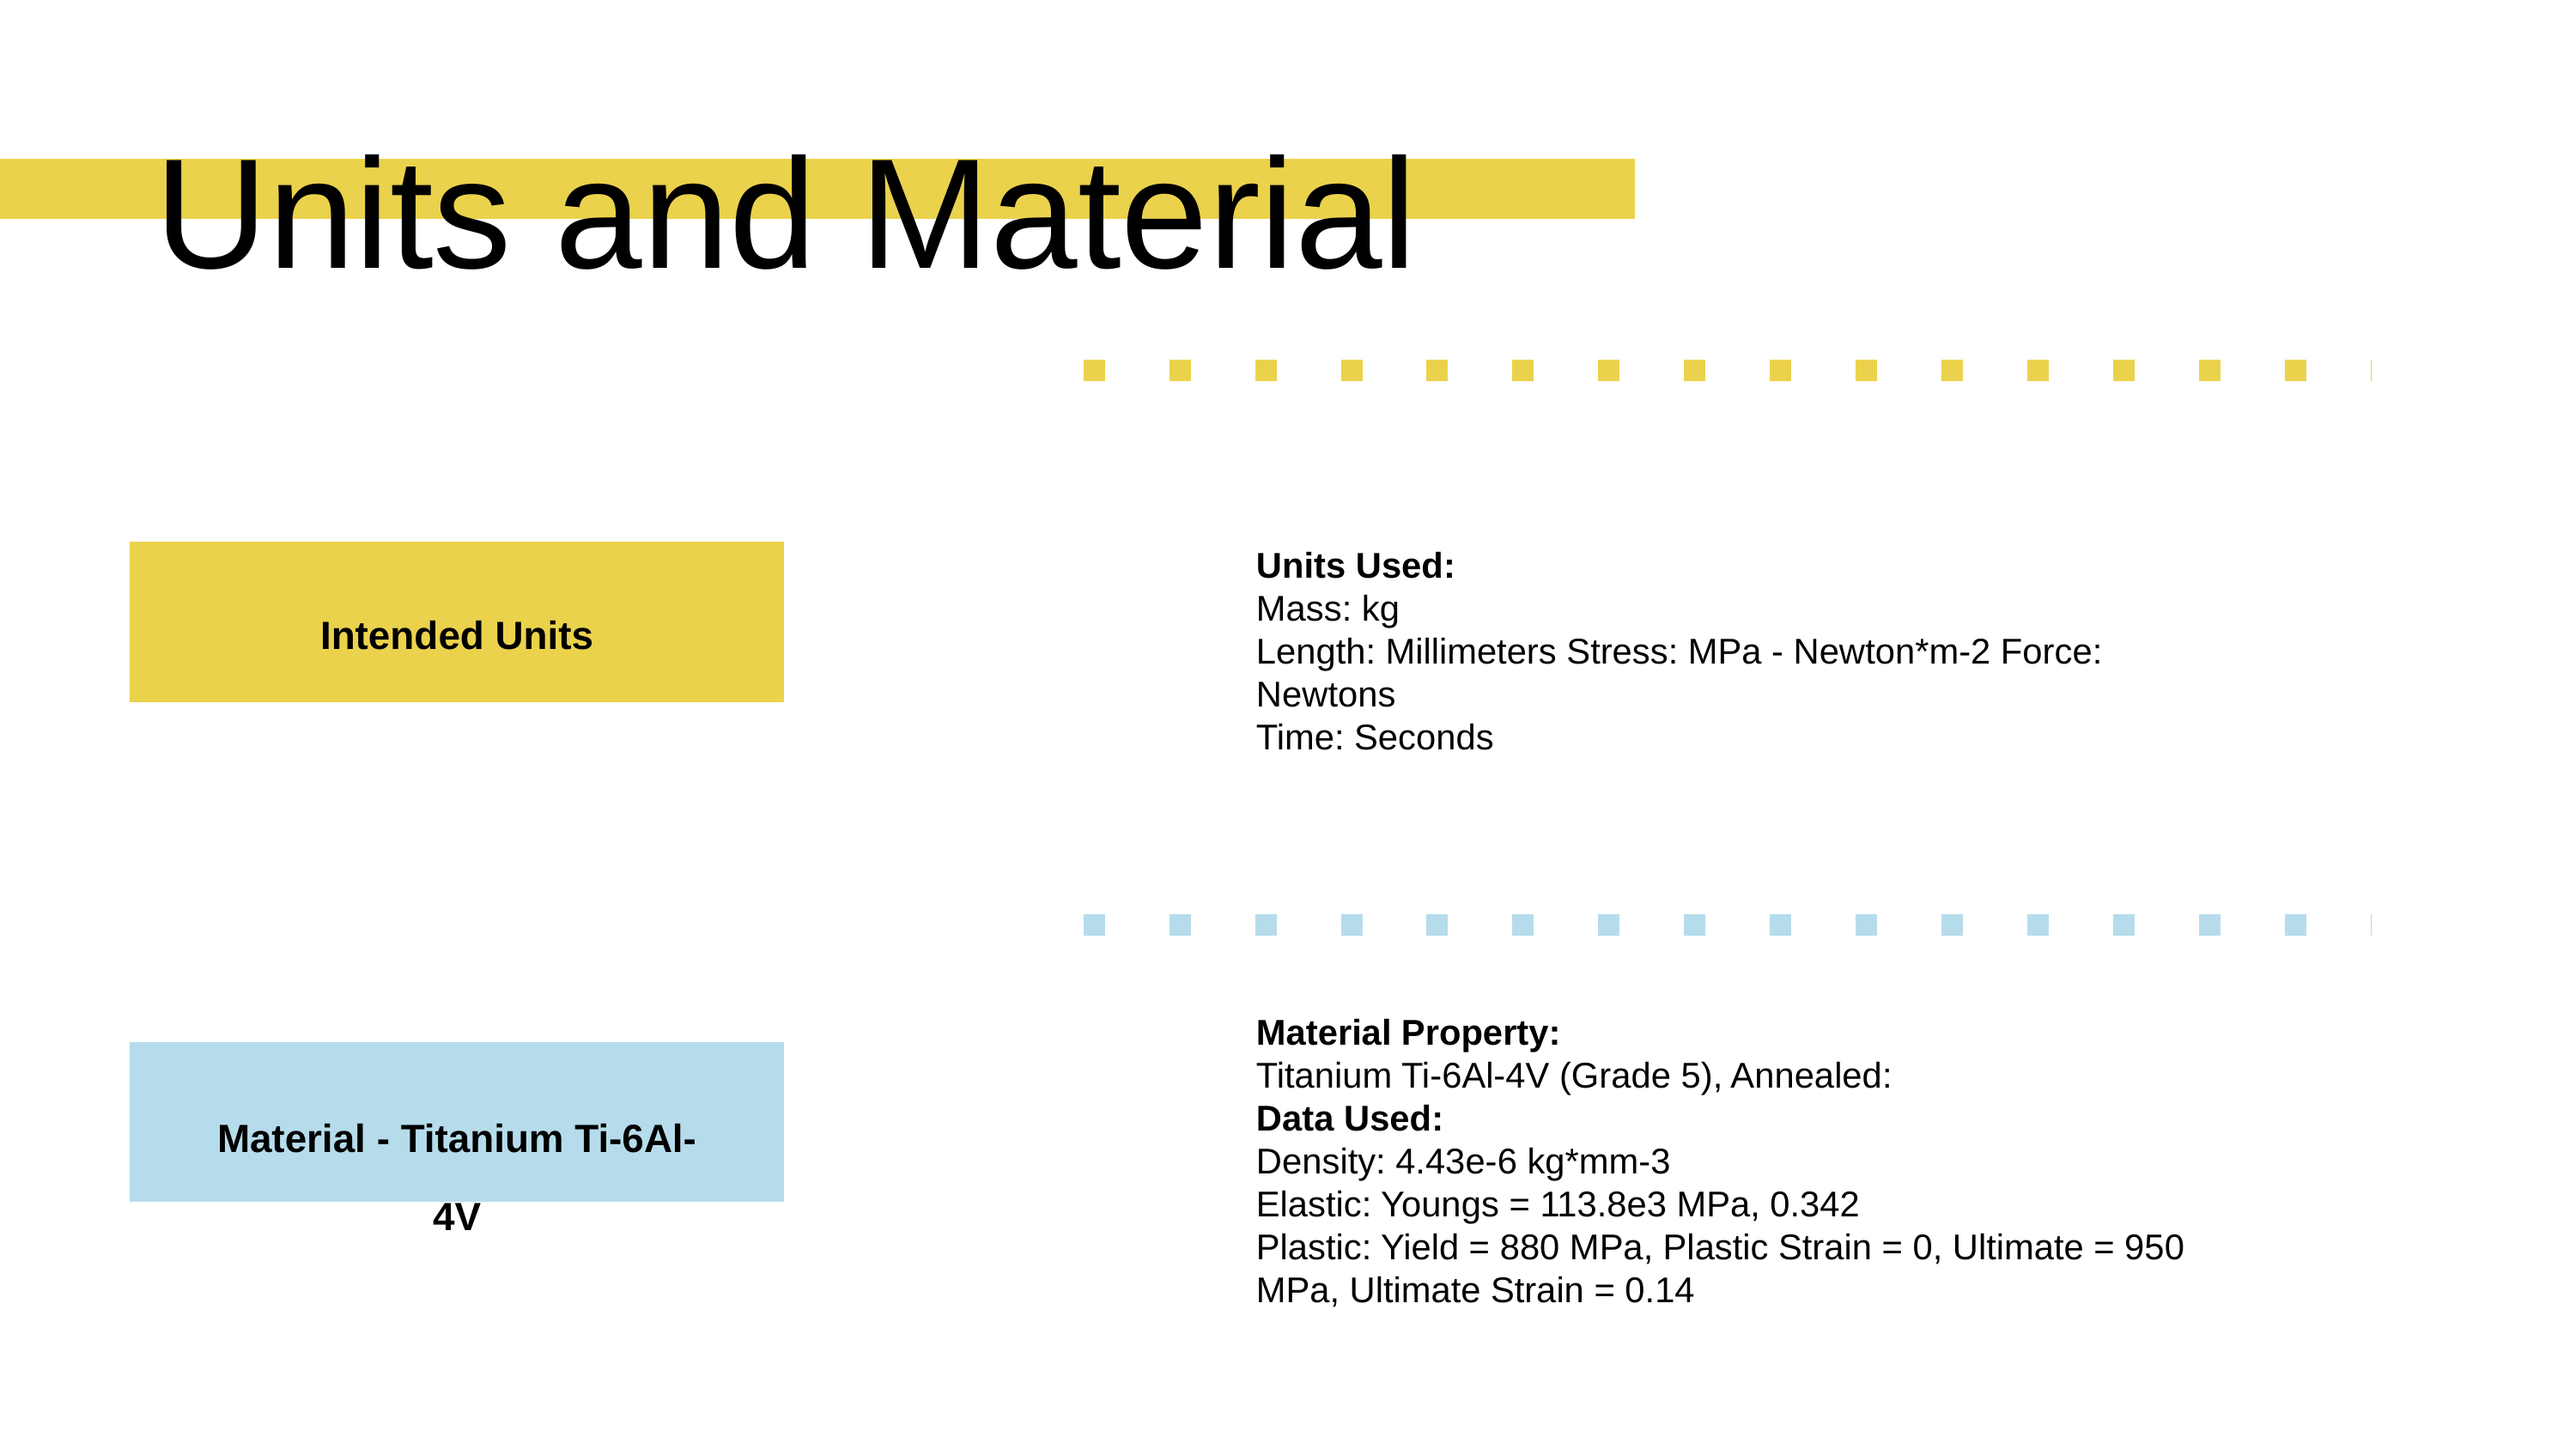

Units and Material

Units Used:
Mass: kg
Length: Millimeters Stress: MPa - Newton*m-2 Force: Newtons
Time: Seconds

Intended Units
Material Property:
Titanium Ti-6Al-4V (Grade 5), Annealed:
Data Used:
Density: 4.43e-6 kg*mm-3
Elastic: Youngs = 113.8e3 MPa, 0.342
Plastic: Yield = 880 MPa, Plastic Strain = 0, Ultimate = 950 MPa, Ultimate Strain = 0.14

Material - Titanium Ti-6Al-4V